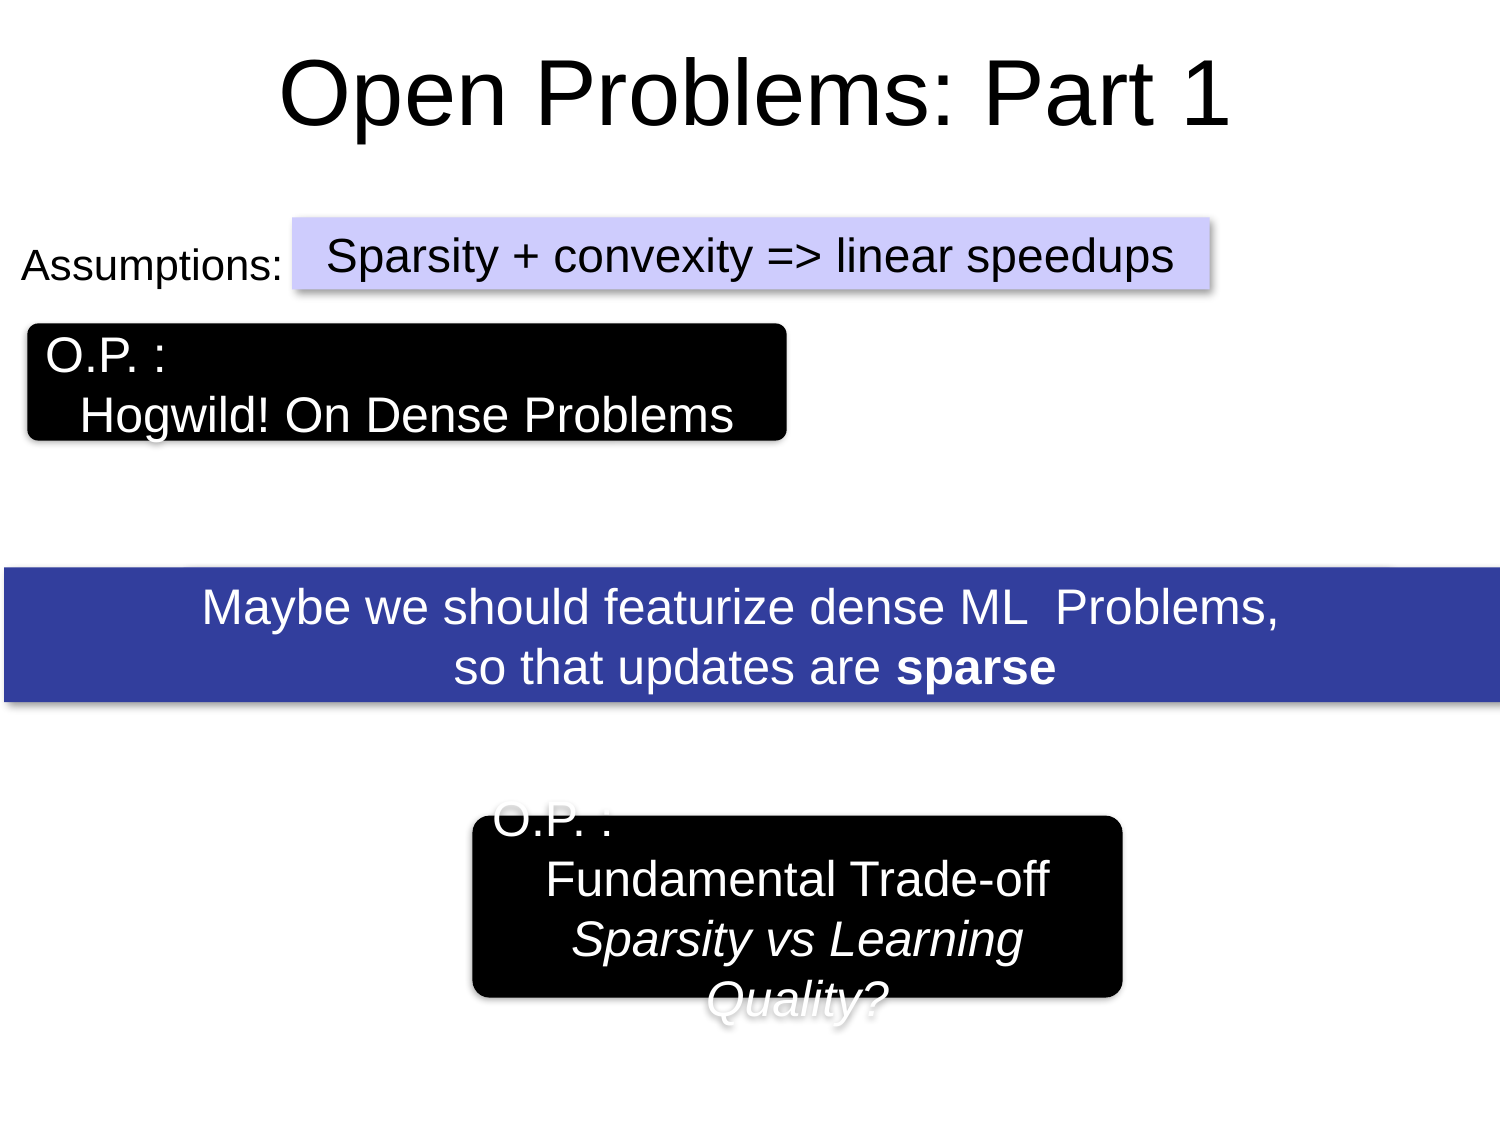

# Open Problems: Part 1

Assumptions:

Sparsity + convexity => linear speedups
O.P. :
Hogwild! On Dense Problems
Maybe we should featurize dense ML  Problems,
so that updates are sparse
Only soft sparsity needed =  uncorrelated sampled gradients
O.P. :
Fundamental Trade-off
Sparsity vs Learning Quality?